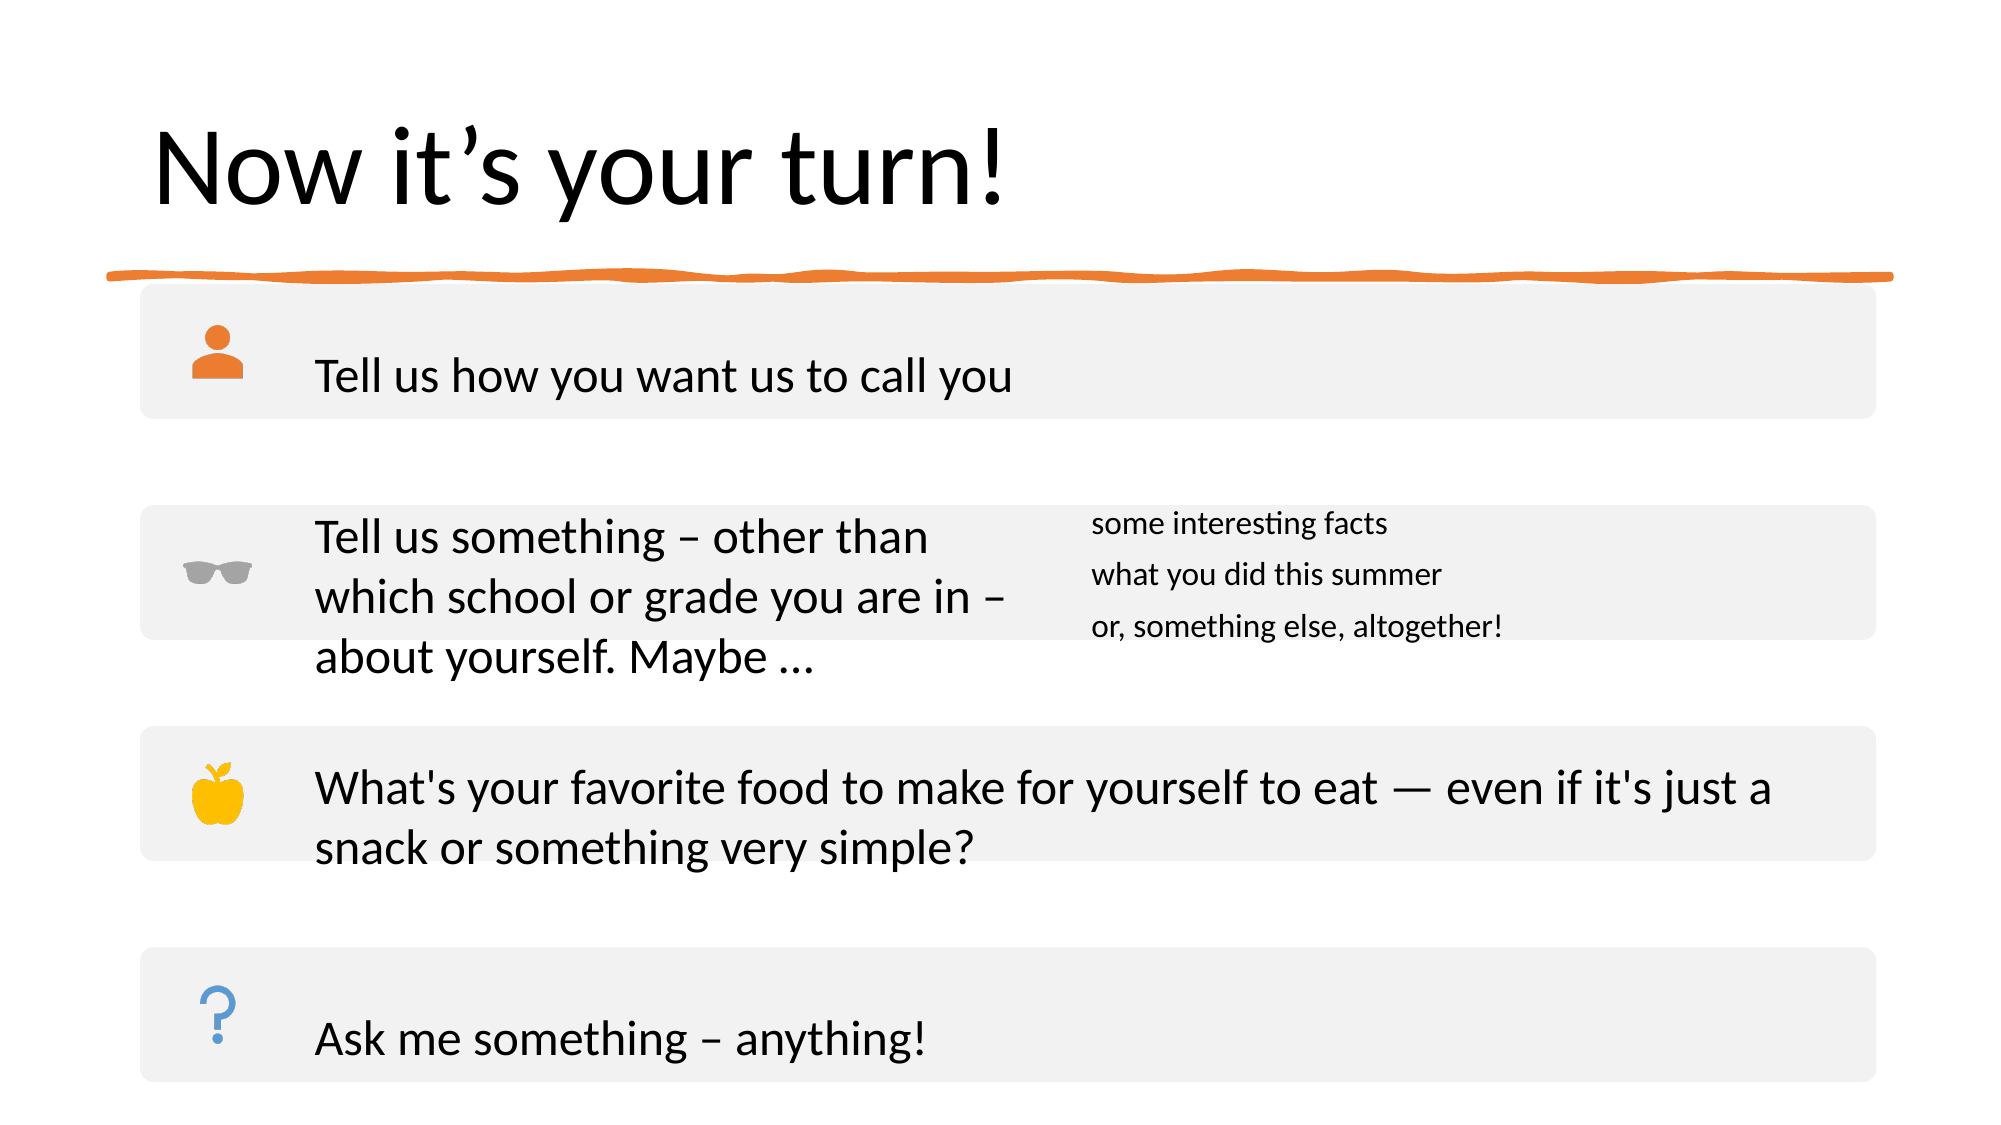

# Now it’s your turn!

Tell us how you want us to call you
Tell us something – other than which school or grade you are in – about yourself. Maybe …
some interesting facts
what you did this summer
or, something else, altogether!
What's your favorite food to make for yourself to eat — even if it's just a snack or something very simple?
Ask me something – anything!
6